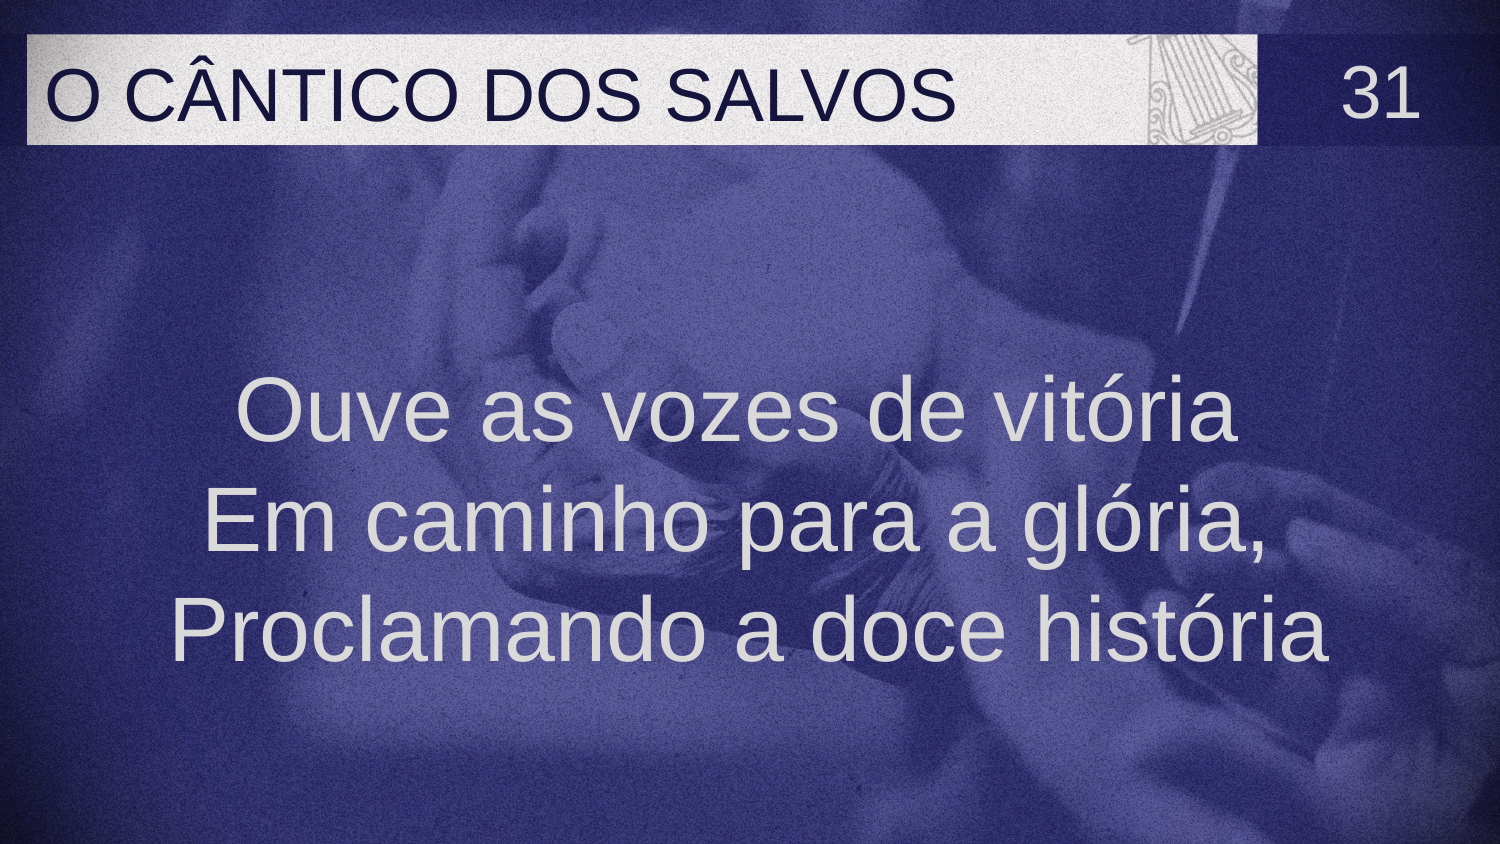

# O CÂNTICO DOS SALVOS
31
Ouve as vozes de vitória
Em caminho para a glória,
Proclamando a doce história